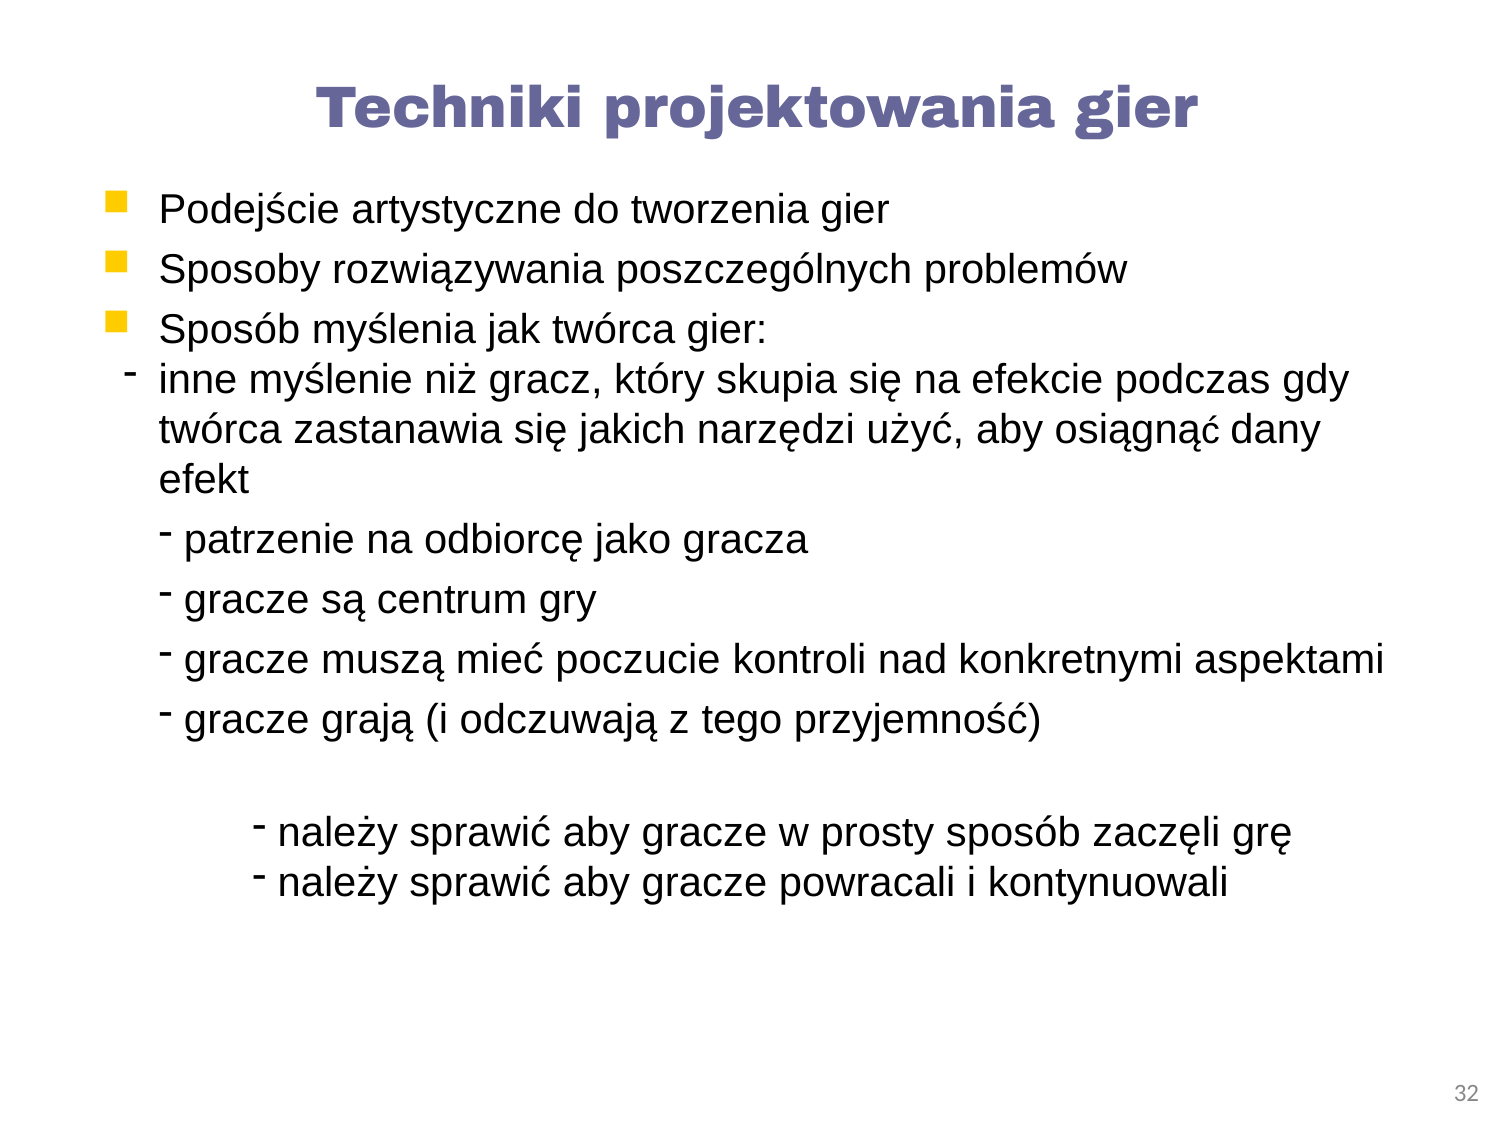

# Techniki projektowania gier
Podejście artystyczne do tworzenia gier
Sposoby rozwiązywania poszczególnych problemów
Sposób myślenia jak twórca gier:
inne myślenie niż gracz, który skupia się na efekcie podczas gdy  twórca zastanawia się jakich narzędzi użyć, aby osiągnąć dany efekt
patrzenie na odbiorcę jako gracza
gracze są centrum gry
gracze muszą mieć poczucie kontroli nad konkretnymi aspektami
gracze grają (i odczuwają z tego przyjemność)

należy sprawić aby gracze w prosty sposób zaczęli grę
należy sprawić aby gracze powracali i kontynuowali
32